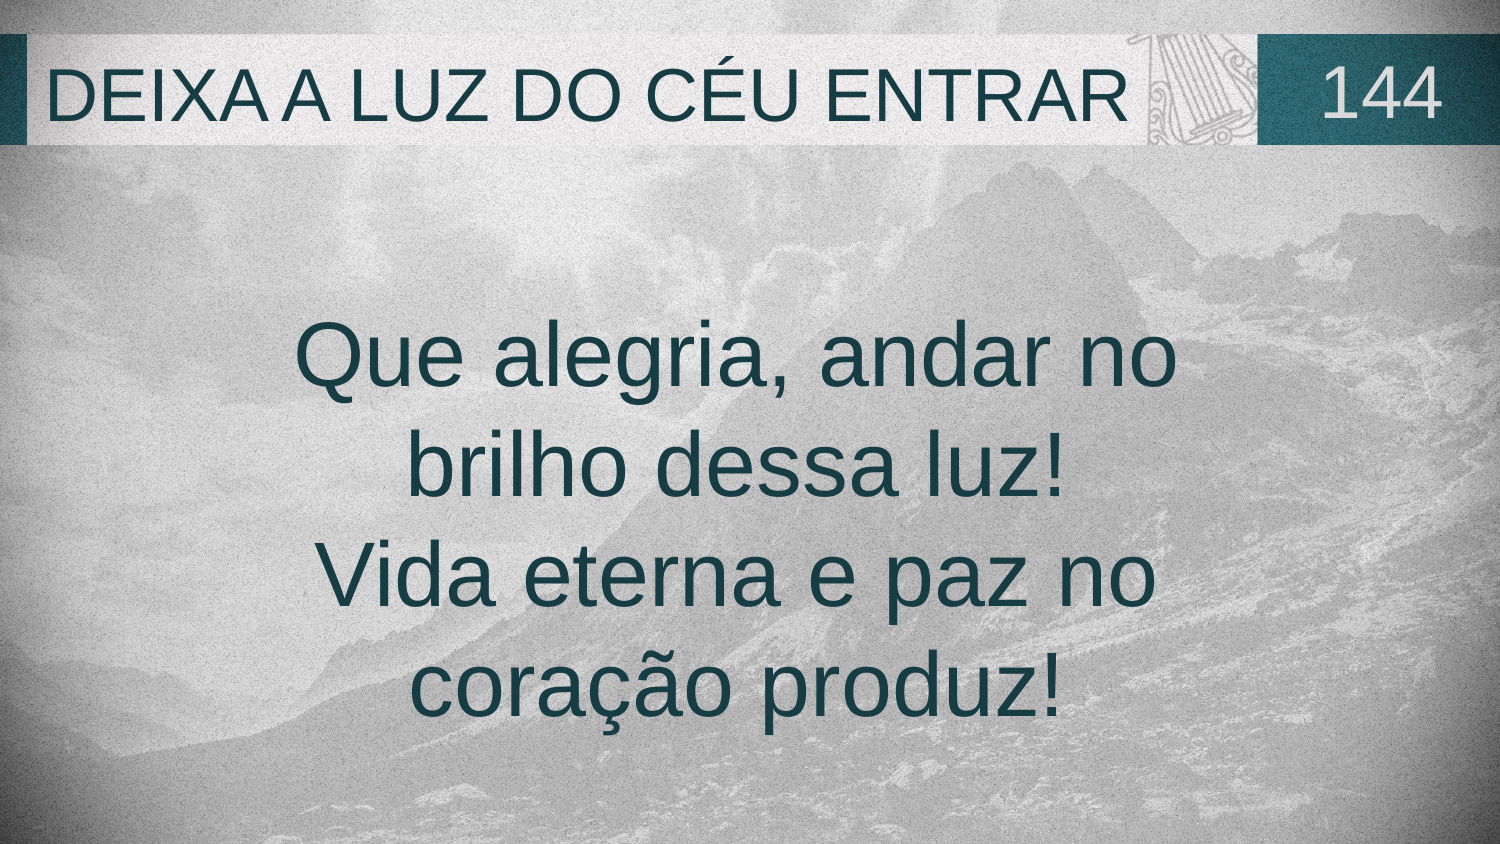

# DEIXA A LUZ DO CÉU ENTRAR
144
Que alegria, andar no
brilho dessa luz!
Vida eterna e paz no
coração produz!